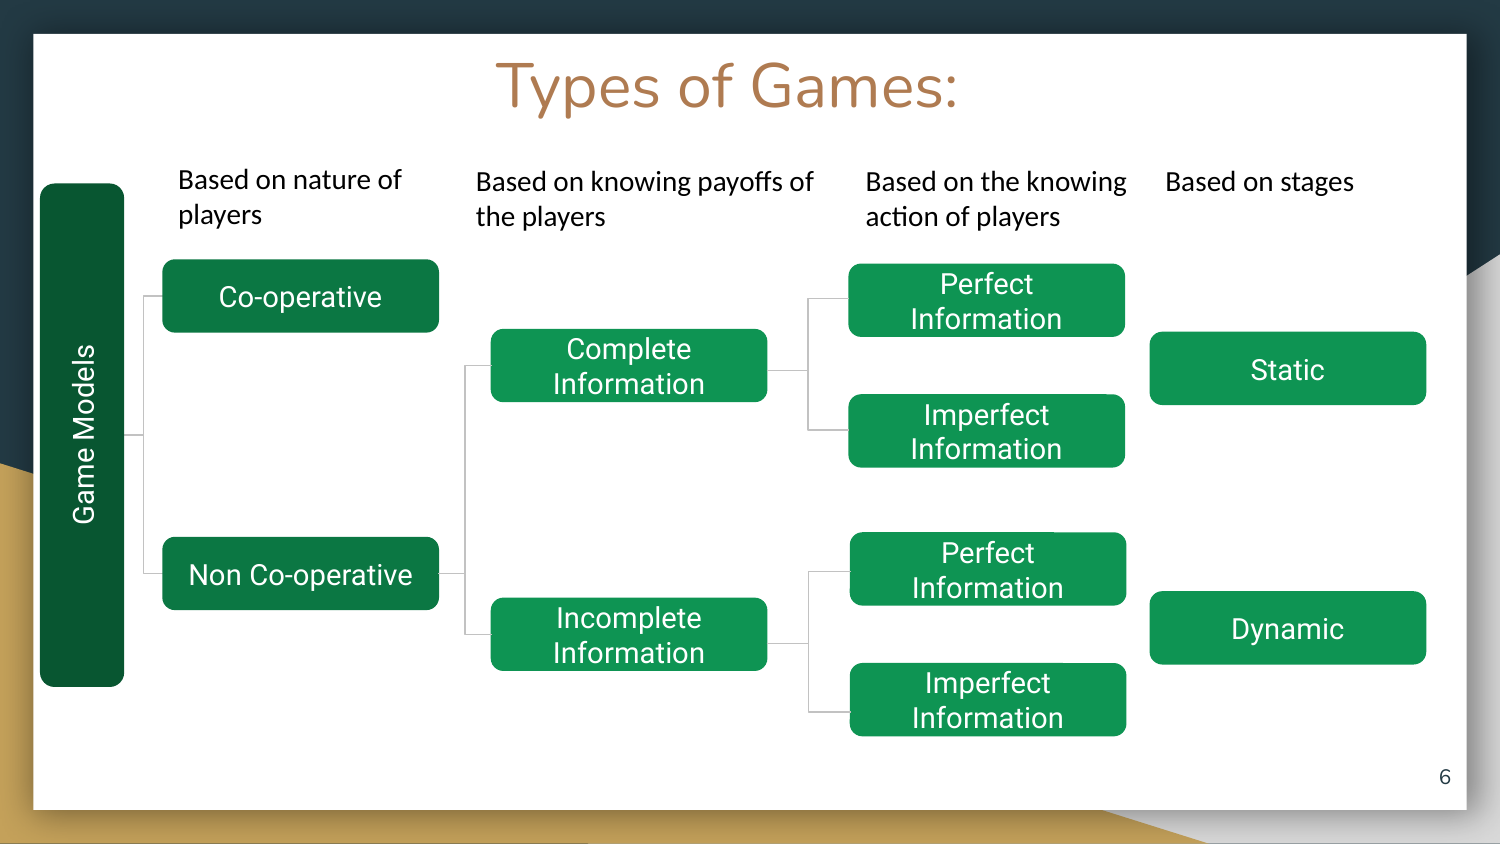

Types of Games:
Based on nature of players
Based on knowing payoffs of the players
Based on the knowing action of players
Based on stages
Co-operative
Perfect Information
Complete Information
Static
Game Models
Imperfect Information
Perfect Information
Non Co-operative
Dynamic
Incomplete Information
Imperfect Information
6